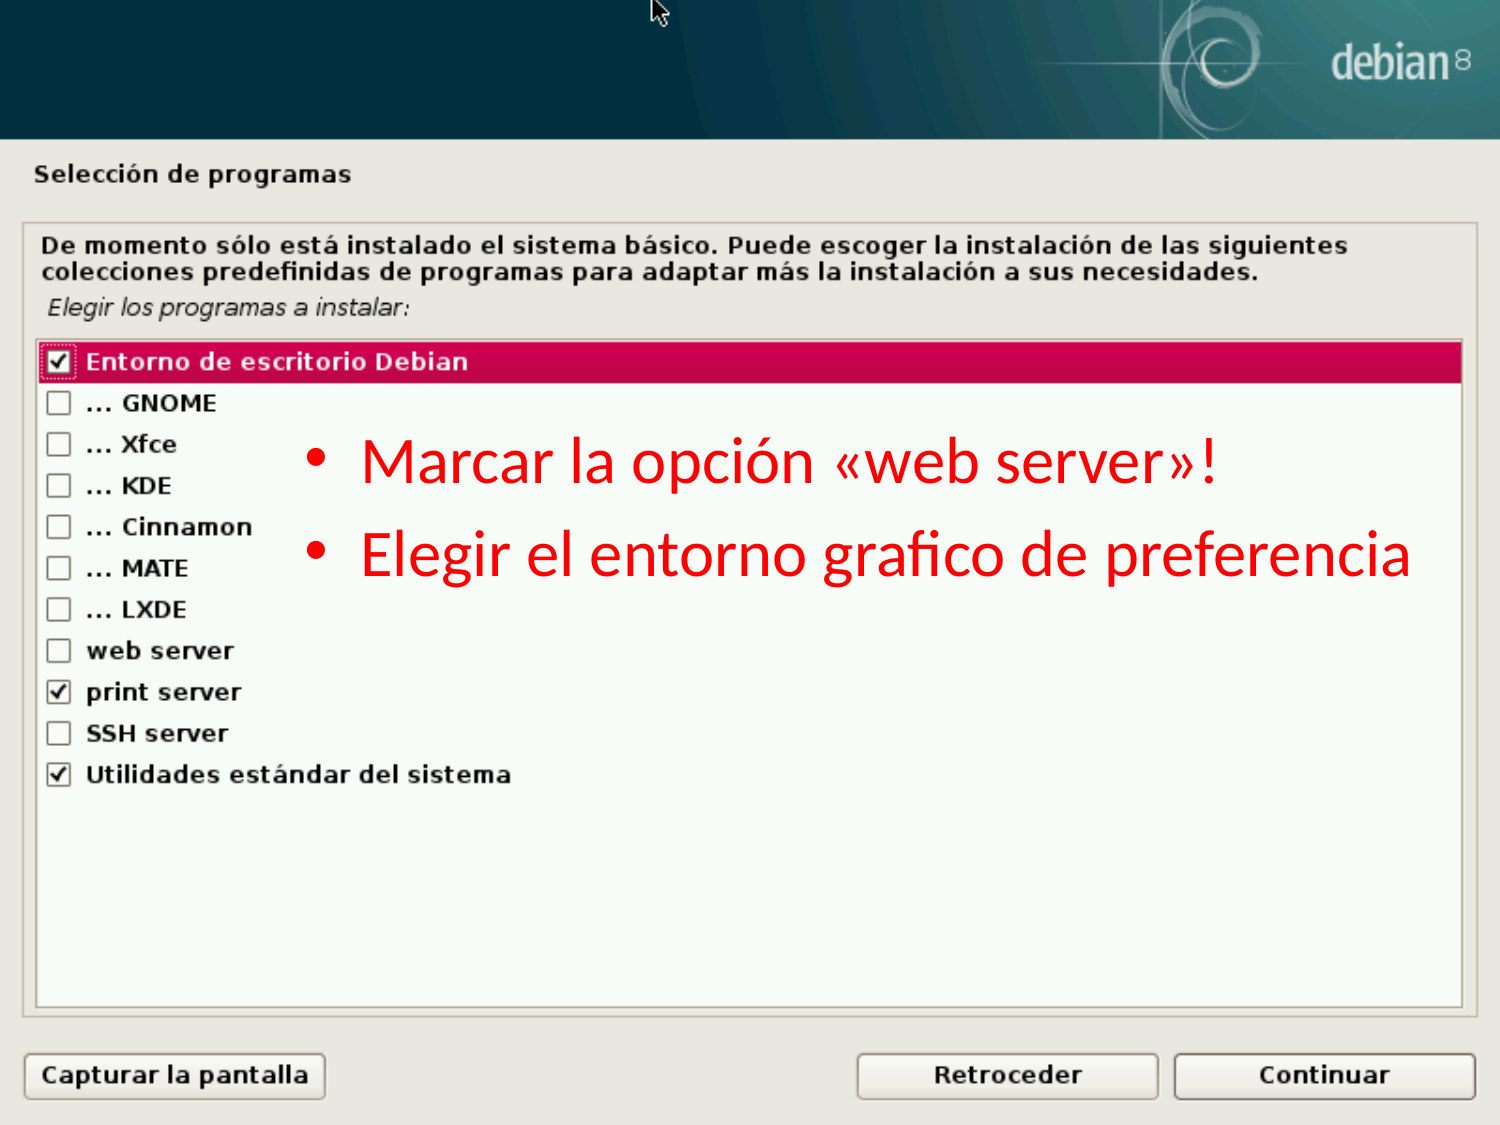

Marcar la opción «web server»!
Elegir el entorno grafico de preferencia